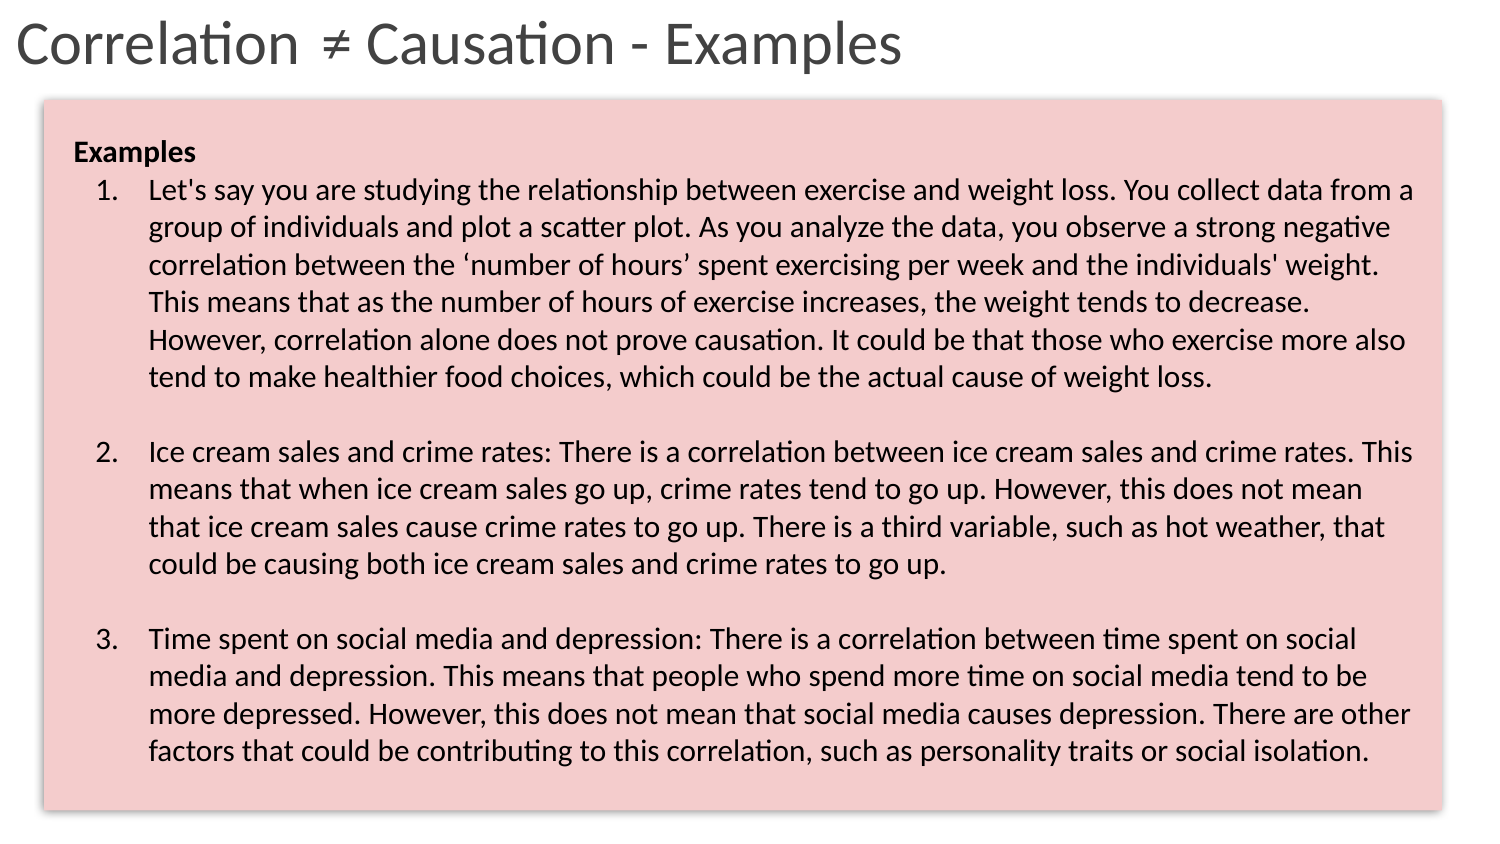

# Correlation  ≠ Causation - Examples

Examples
Let's say you are studying the relationship between exercise and weight loss. You collect data from a group of individuals and plot a scatter plot. As you analyze the data, you observe a strong negative correlation between the ‘number of hours’ spent exercising per week and the individuals' weight. This means that as the number of hours of exercise increases, the weight tends to decrease. However, correlation alone does not prove causation. It could be that those who exercise more also tend to make healthier food choices, which could be the actual cause of weight loss.

Ice cream sales and crime rates: There is a correlation between ice cream sales and crime rates. This means that when ice cream sales go up, crime rates tend to go up. However, this does not mean that ice cream sales cause crime rates to go up. There is a third variable, such as hot weather, that could be causing both ice cream sales and crime rates to go up.

Time spent on social media and depression: There is a correlation between time spent on social media and depression. This means that people who spend more time on social media tend to be more depressed. However, this does not mean that social media causes depression. There are other factors that could be contributing to this correlation, such as personality traits or social isolation.